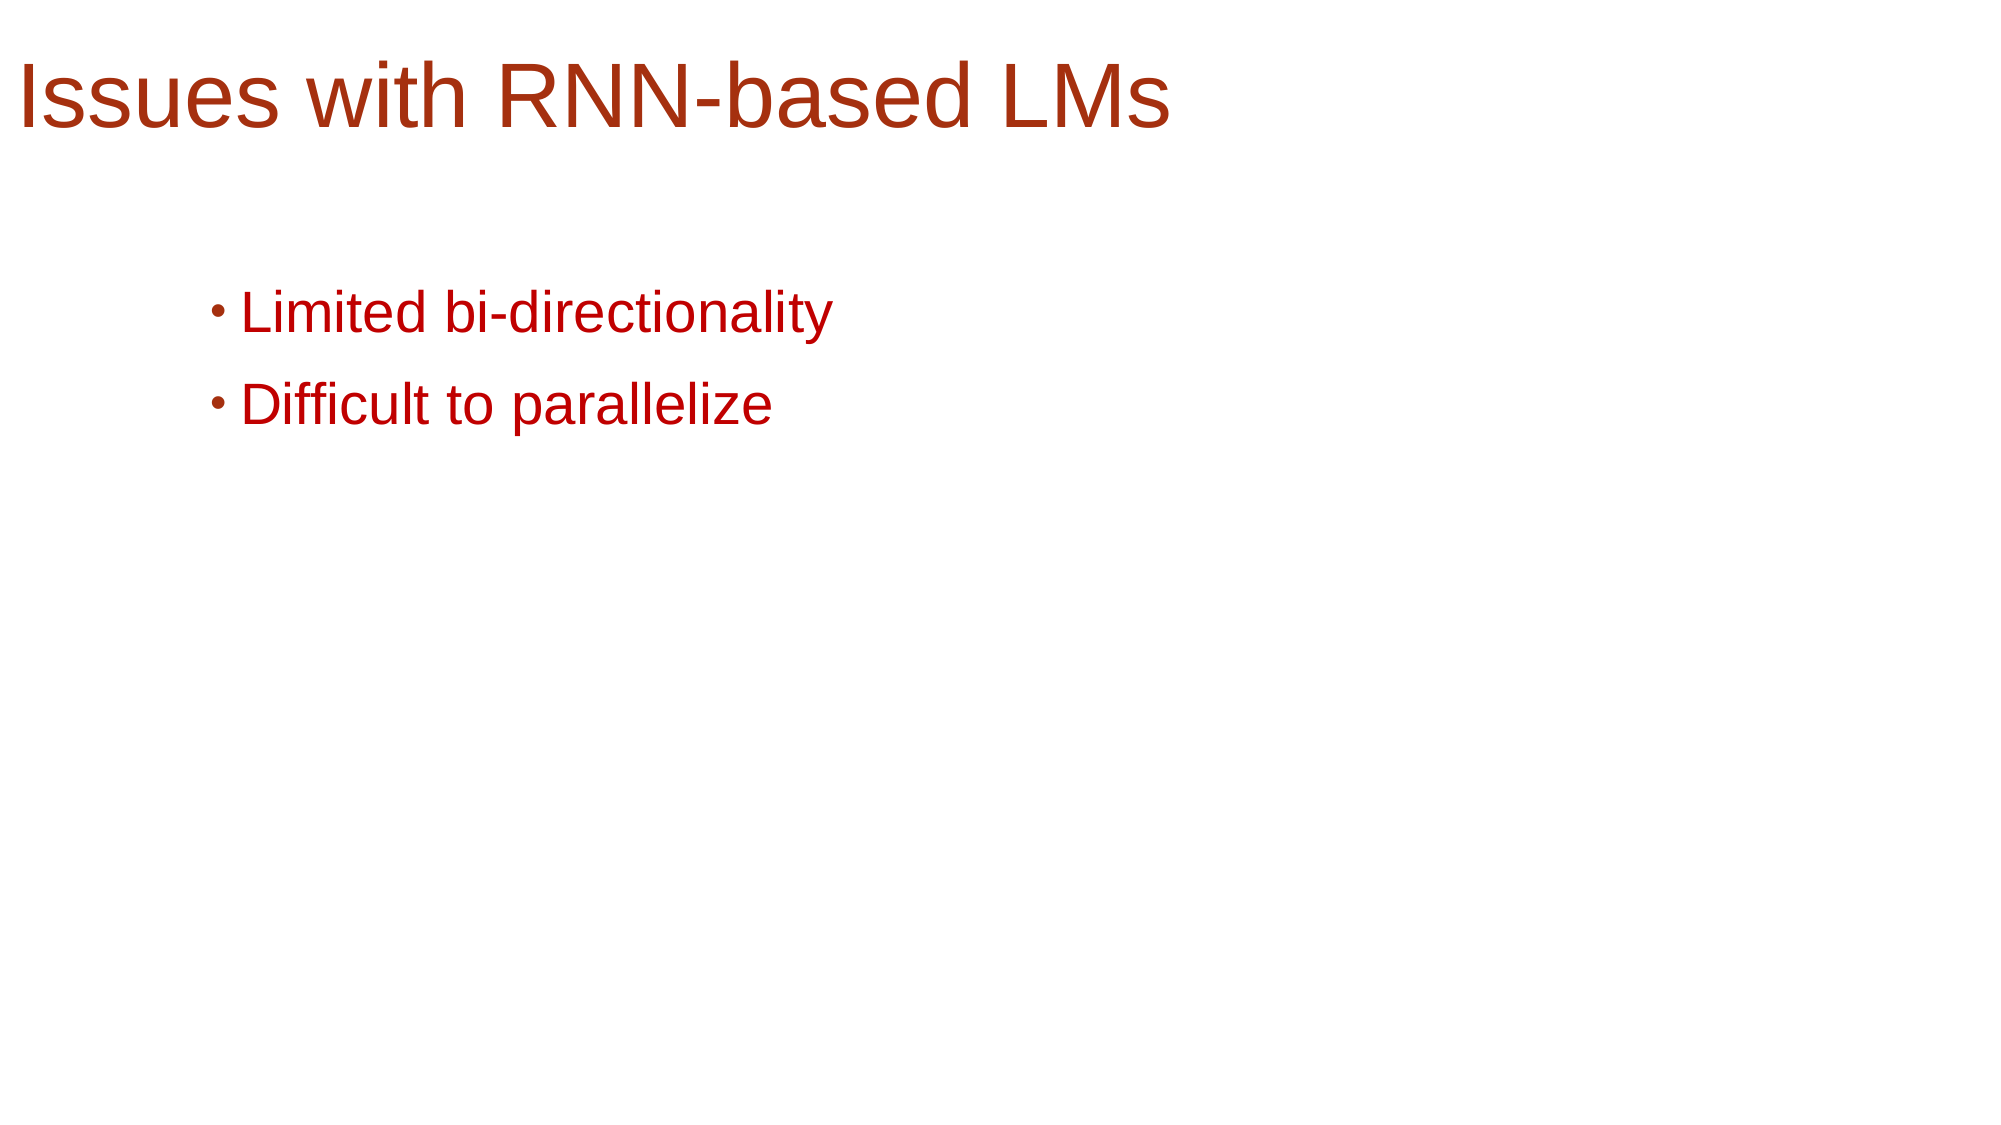

# Issues with RNN-based LMs
Limited bi-directionality
Difficult to parallelize